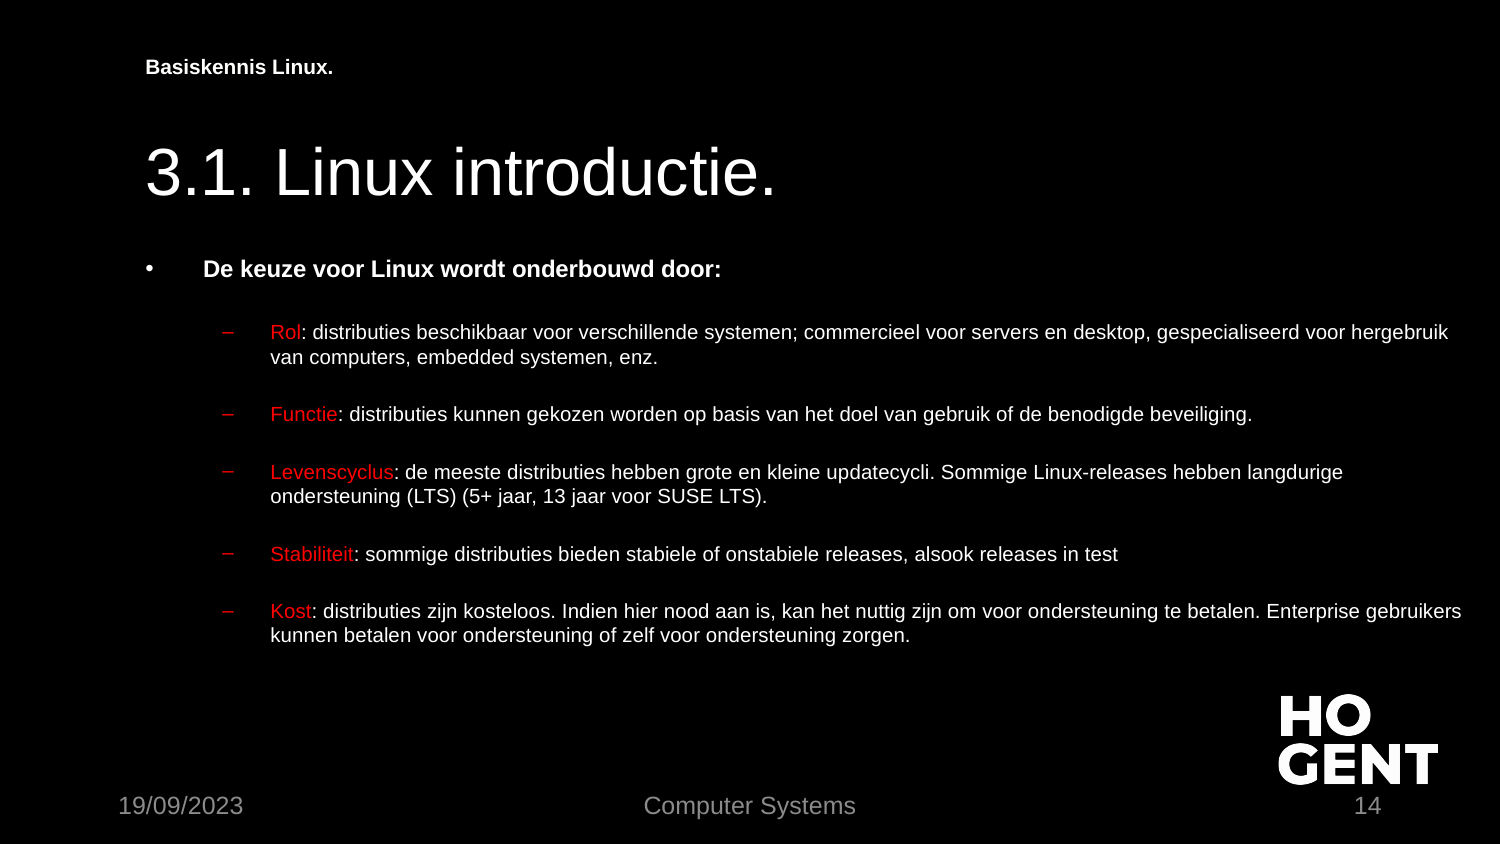

Basiskennis Linux.
# 3.1. Linux introductie.
De keuze voor Linux wordt onderbouwd door:

Rol: distributies beschikbaar voor verschillende systemen; commercieel voor servers en desktop, gespecialiseerd voor hergebruik van computers, embedded systemen, enz.

Functie: distributies kunnen gekozen worden op basis van het doel van gebruik of de benodigde beveiliging.

Levenscyclus: de meeste distributies hebben grote en kleine updatecycli. Sommige Linux-releases hebben langdurige ondersteuning (LTS) (5+ jaar, 13 jaar voor SUSE LTS).

Stabiliteit: sommige distributies bieden stabiele of onstabiele releases, alsook releases in test

Kost: distributies zijn kosteloos. Indien hier nood aan is, kan het nuttig zijn om voor ondersteuning te betalen. Enterprise gebruikers kunnen betalen voor ondersteuning of zelf voor ondersteuning zorgen.
19/09/2023
Computer Systems
14